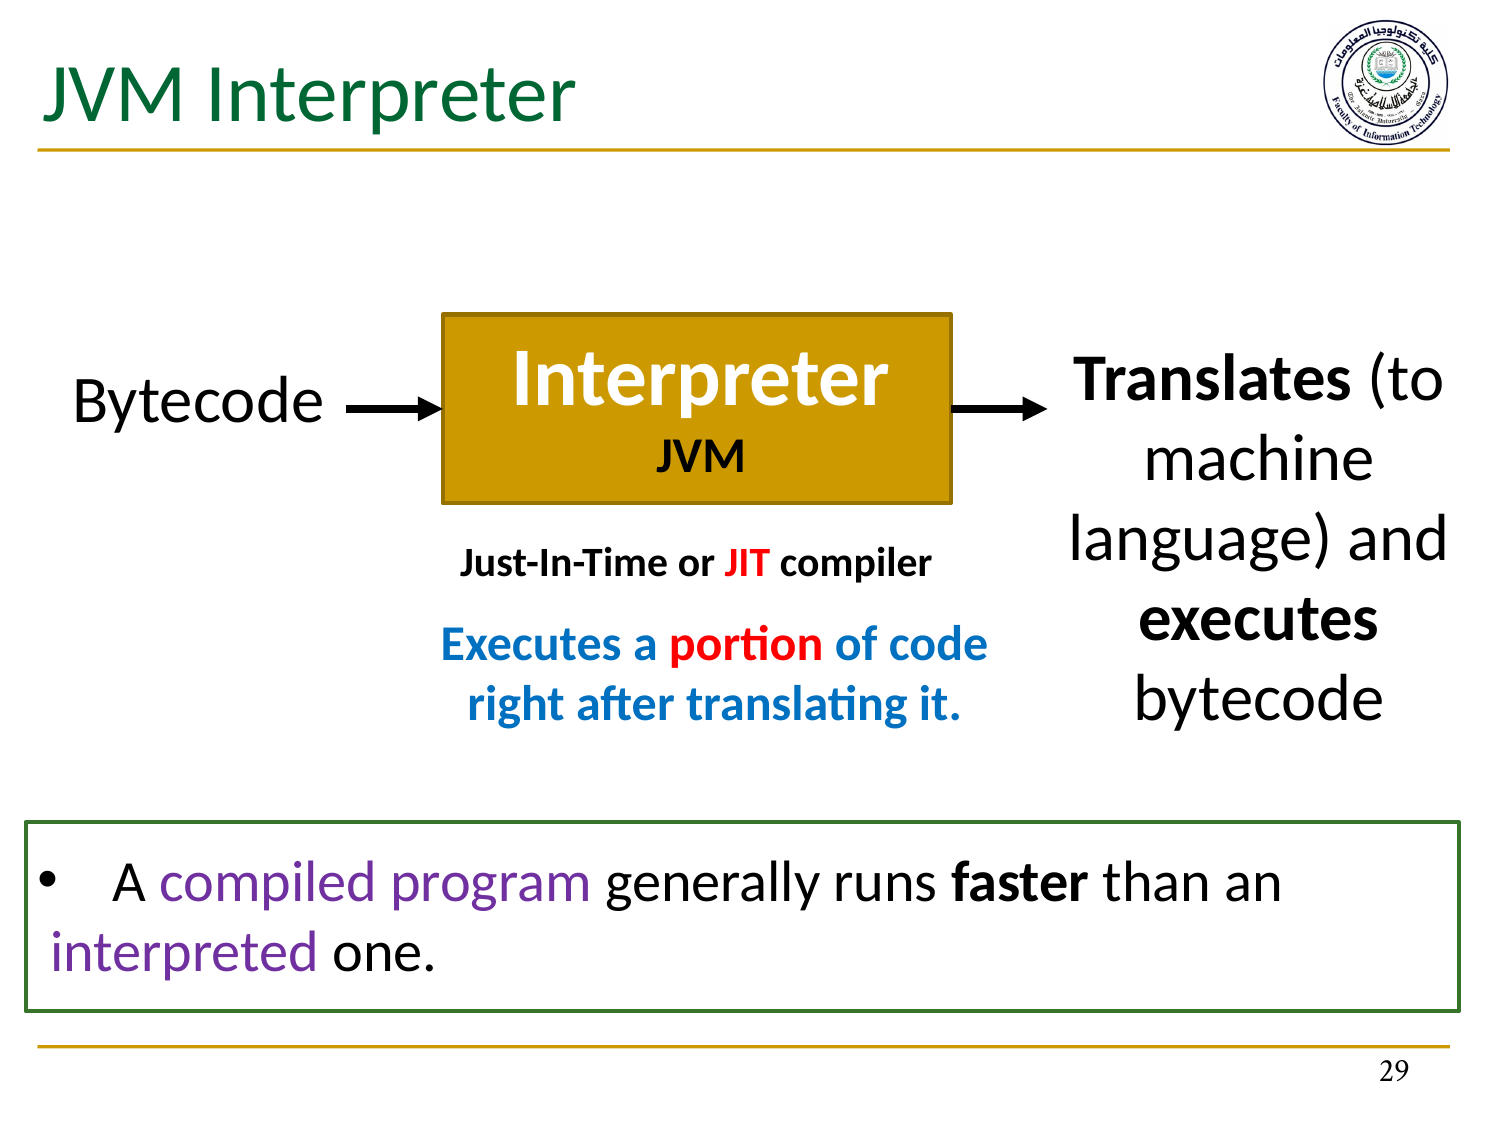

# JVM Interpreter

Interpreter
JVM
Translates (to machine language) and
executes
bytecode
Bytecode
Just-In-Time or JIT compiler
Executes a portion of code
right after translating it.

A compiled program generally runs faster than an
 interpreted one.
29